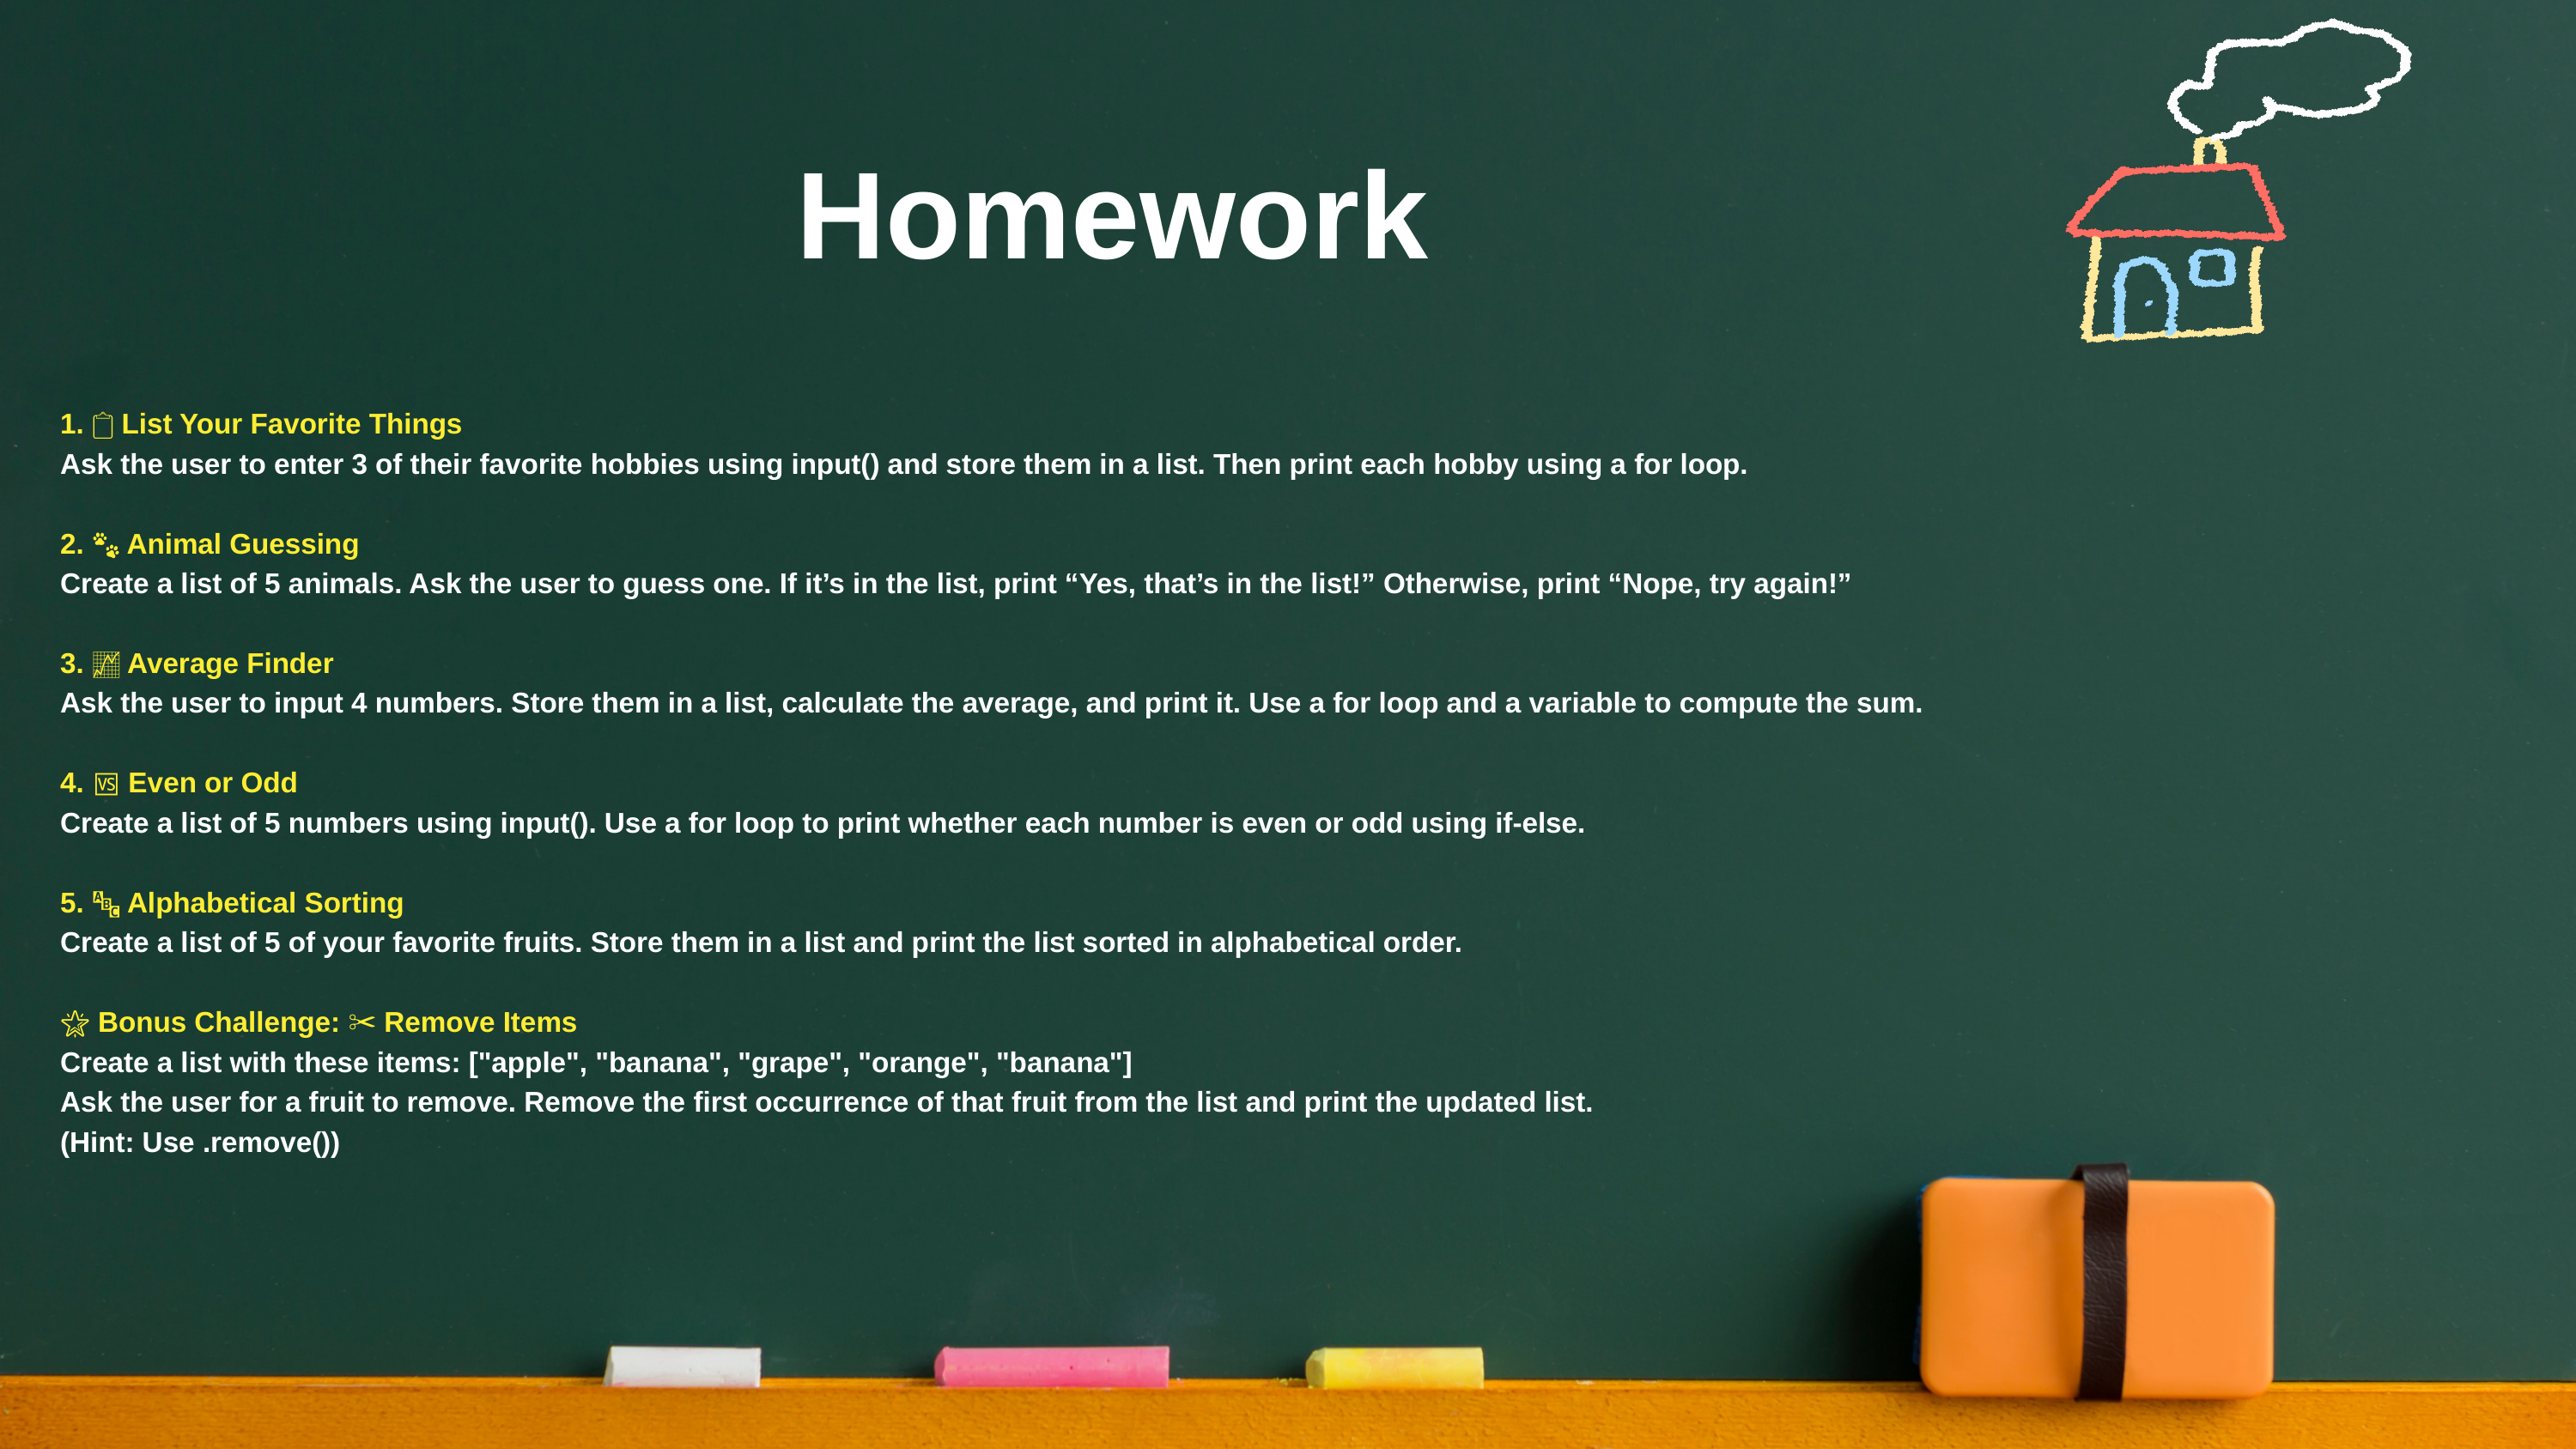

Homework

1. 📋 List Your Favorite Things
Ask the user to enter 3 of their favorite hobbies using input() and store them in a list. Then print each hobby using a for loop.

2. 🐾 Animal Guessing
Create a list of 5 animals. Ask the user to guess one. If it’s in the list, print “Yes, that’s in the list!” Otherwise, print “Nope, try again!”

3. 📈 Average Finder
Ask the user to input 4 numbers. Store them in a list, calculate the average, and print it. Use a for loop and a variable to compute the sum.

4. 🆚 Even or Odd
Create a list of 5 numbers using input(). Use a for loop to print whether each number is even or odd using if-else.

5. 🔤 Alphabetical Sorting
Create a list of 5 of your favorite fruits. Store them in a list and print the list sorted in alphabetical order.

🌟 Bonus Challenge: ✂️ Remove Items
Create a list with these items: ["apple", "banana", "grape", "orange", "banana"]
Ask the user for a fruit to remove. Remove the first occurrence of that fruit from the list and print the updated list.
(Hint: Use .remove())